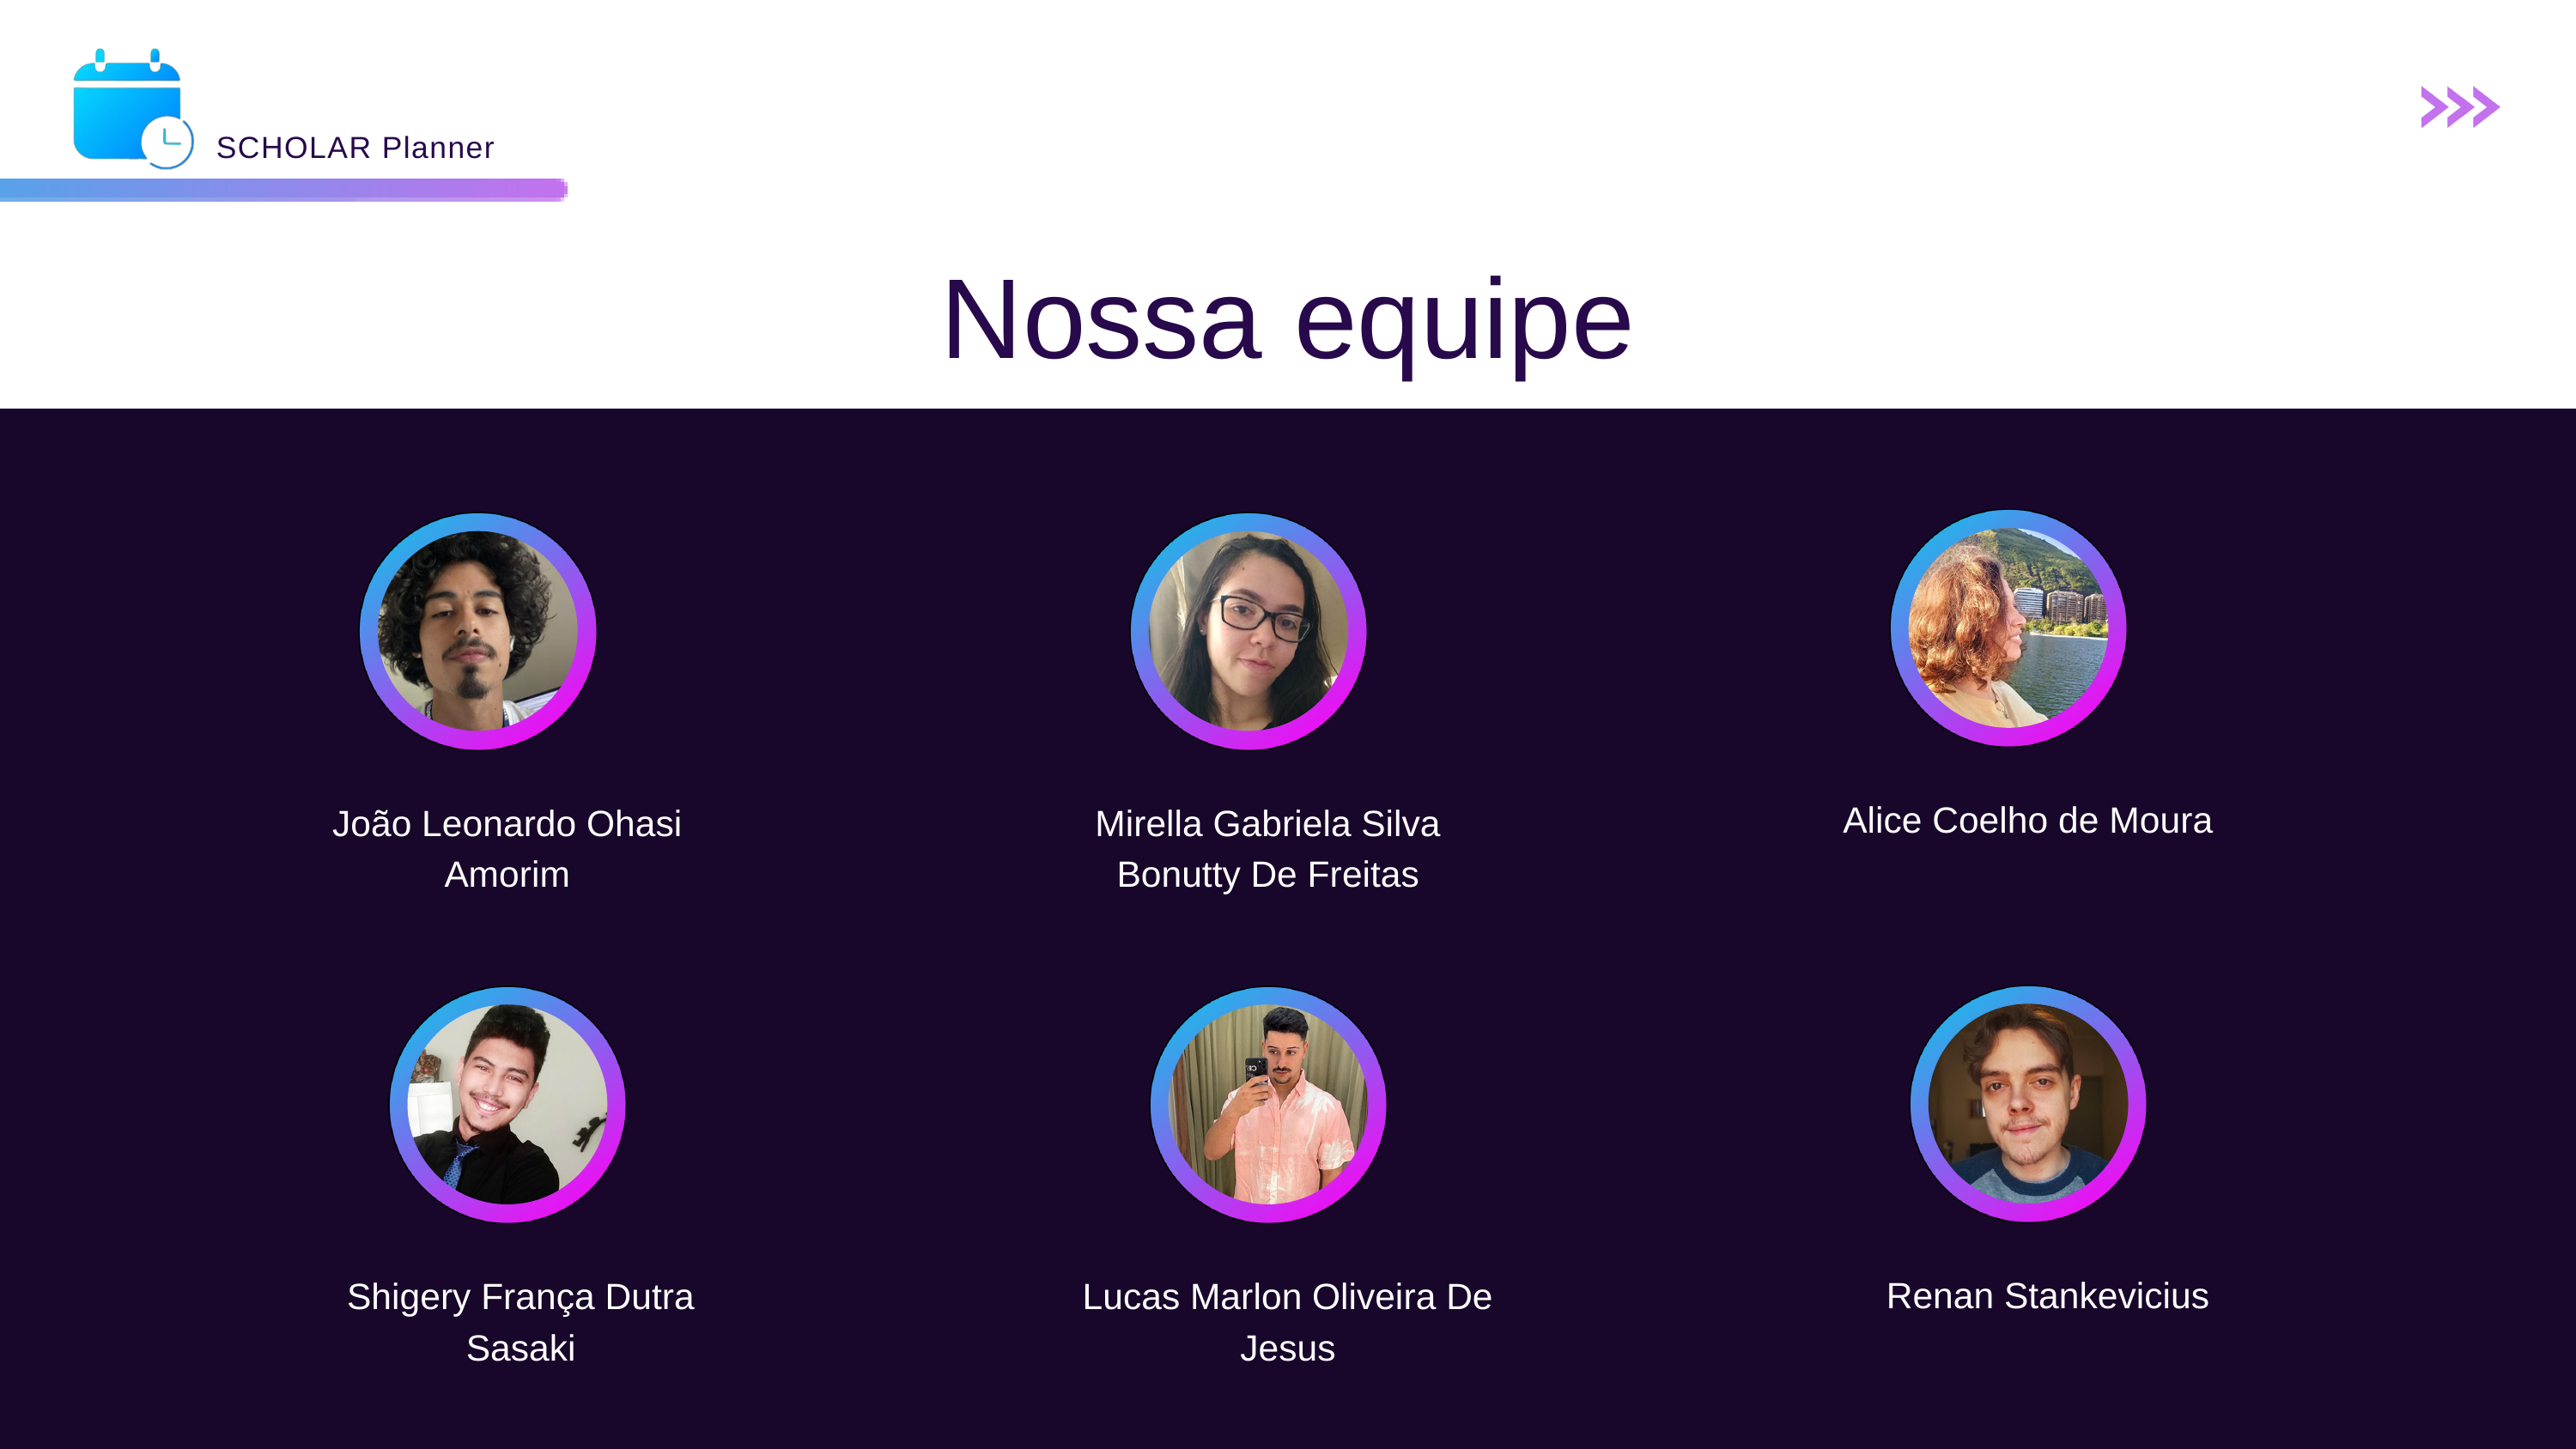

SCHOLAR Planner

Nossa equipe

Alice Coelho de Moura

João Leonardo Ohasi Amorim

Mirella Gabriela Silva Bonutty De Freitas

Renan Stankevicius

Shigery França Dutra Sasaki

Lucas Marlon Oliveira De Jesus